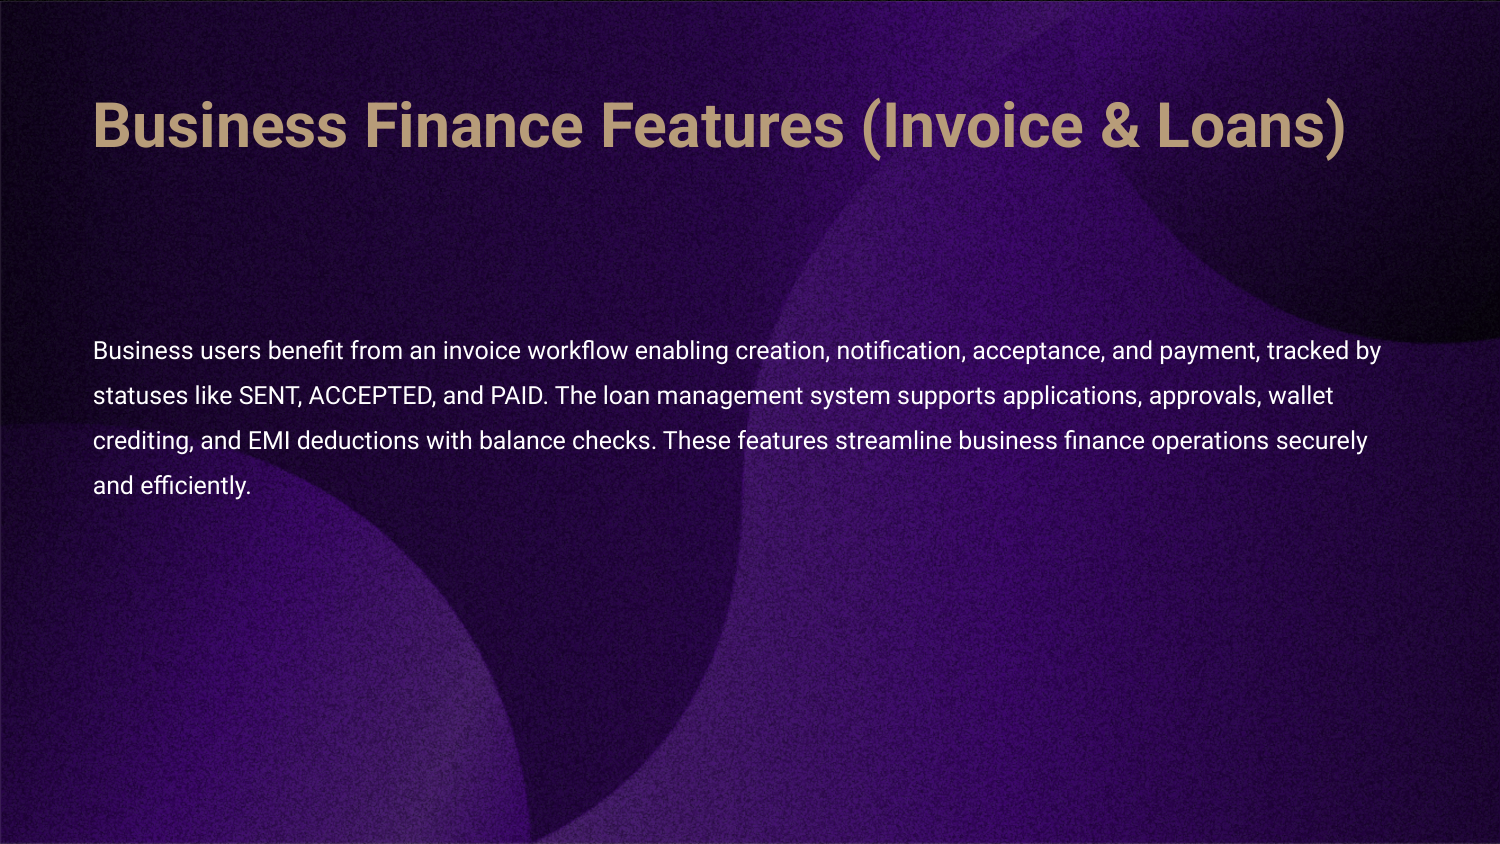

Business Finance Features (Invoice & Loans)
Business users benefit from an invoice workflow enabling creation, notification, acceptance, and payment, tracked by statuses like SENT, ACCEPTED, and PAID. The loan management system supports applications, approvals, wallet crediting, and EMI deductions with balance checks. These features streamline business finance operations securely and efficiently.